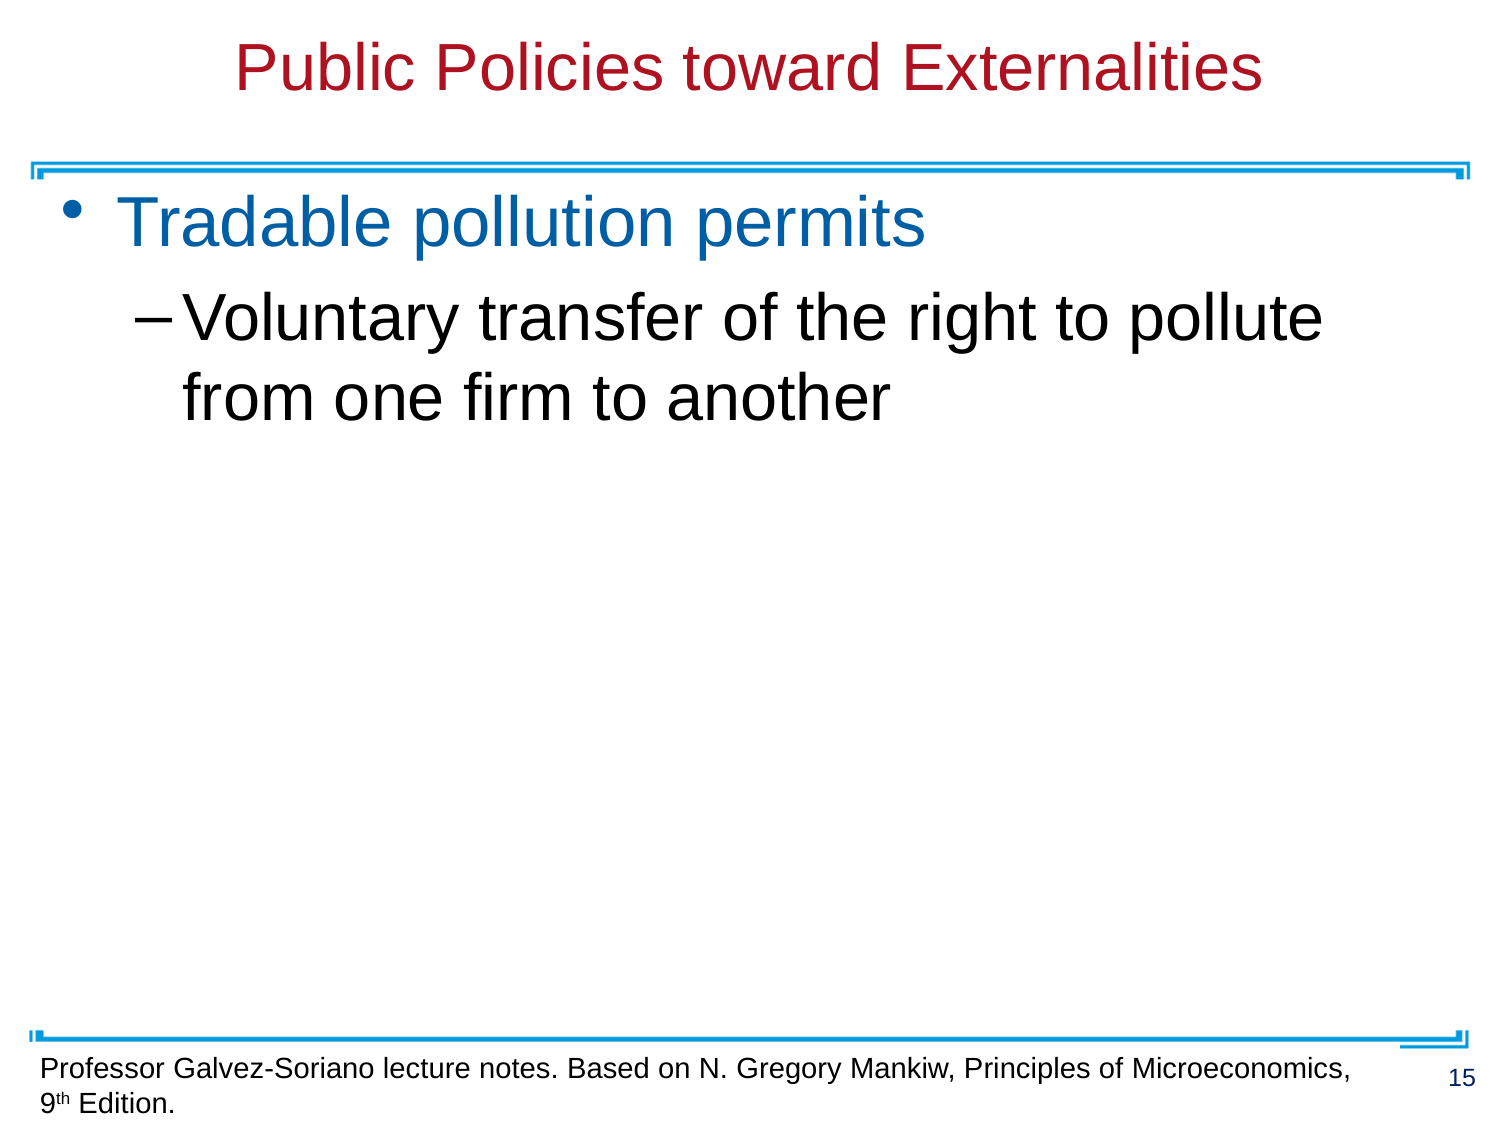

# Public Policies toward Externalities
Tradable pollution permits
Voluntary transfer of the right to pollute from one firm to another

Professor Galvez-Soriano lecture notes. Based on N. Gregory Mankiw, Principles of Microeconomics, 9th Edition.
15